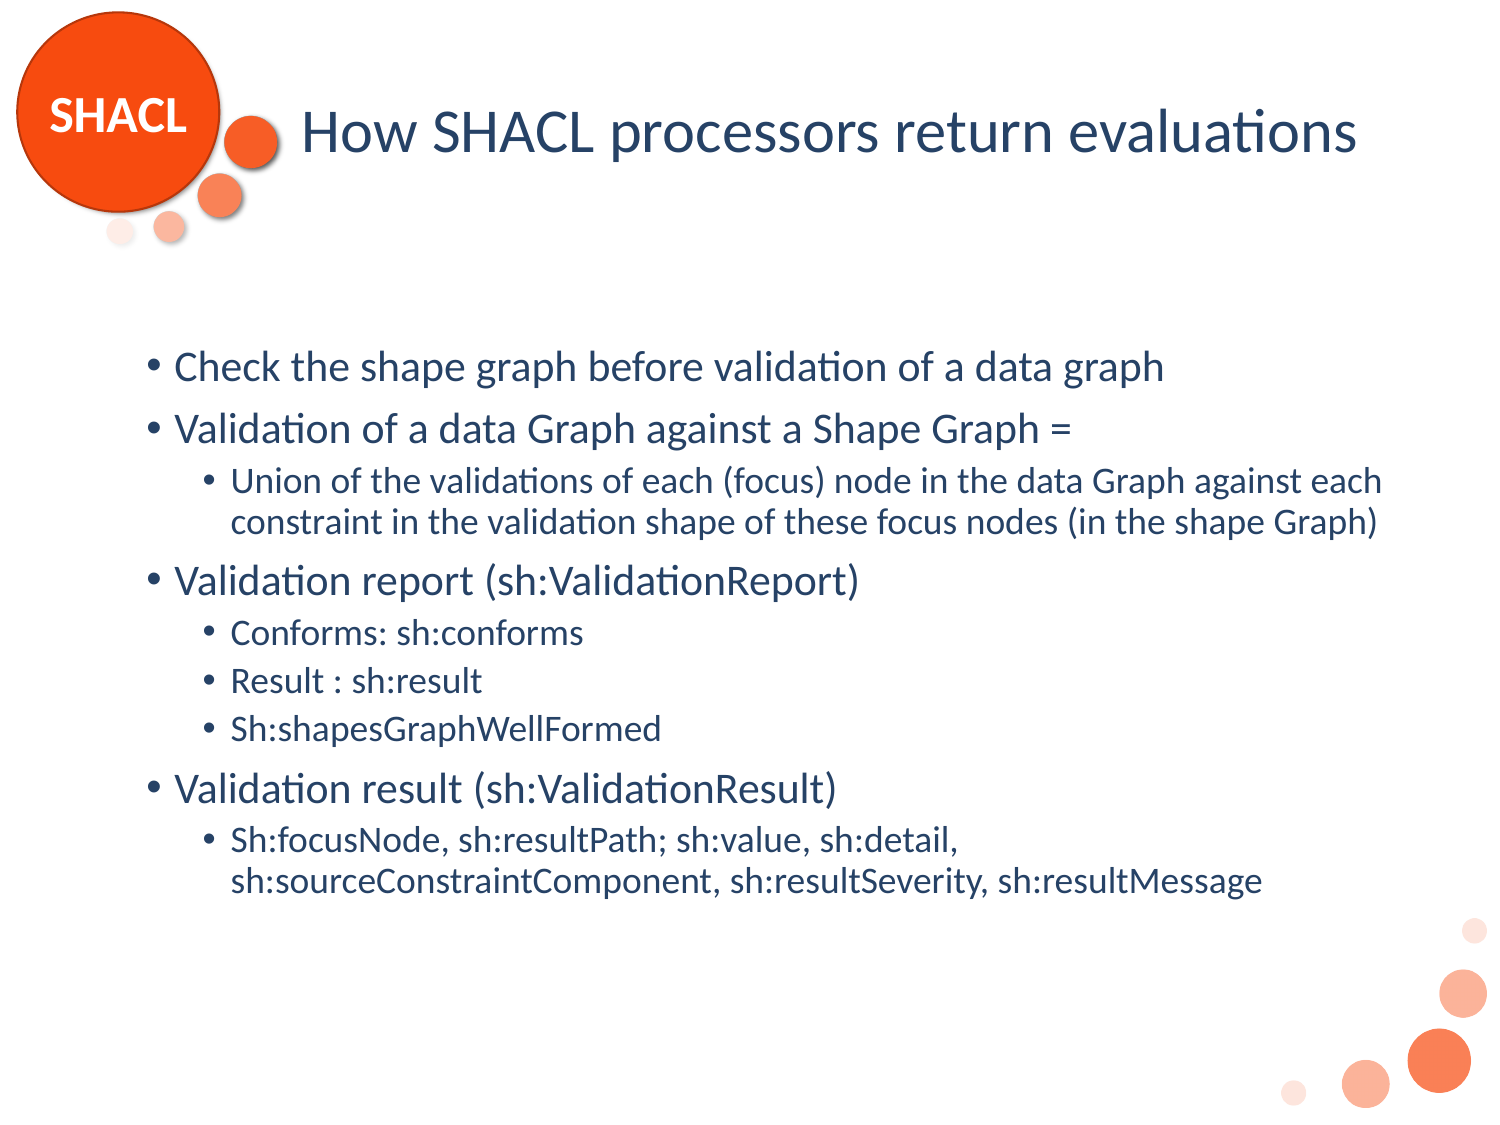

# How SHACL processors return evaluations
Check the shape graph before validation of a data graph
Validation of a data Graph against a Shape Graph =
Union of the validations of each (focus) node in the data Graph against each constraint in the validation shape of these focus nodes (in the shape Graph)
Validation report (sh:ValidationReport)
Conforms: sh:conforms
Result : sh:result
Sh:shapesGraphWellFormed
Validation result (sh:ValidationResult)
Sh:focusNode, sh:resultPath; sh:value, sh:detail, sh:sourceConstraintComponent, sh:resultSeverity, sh:resultMessage